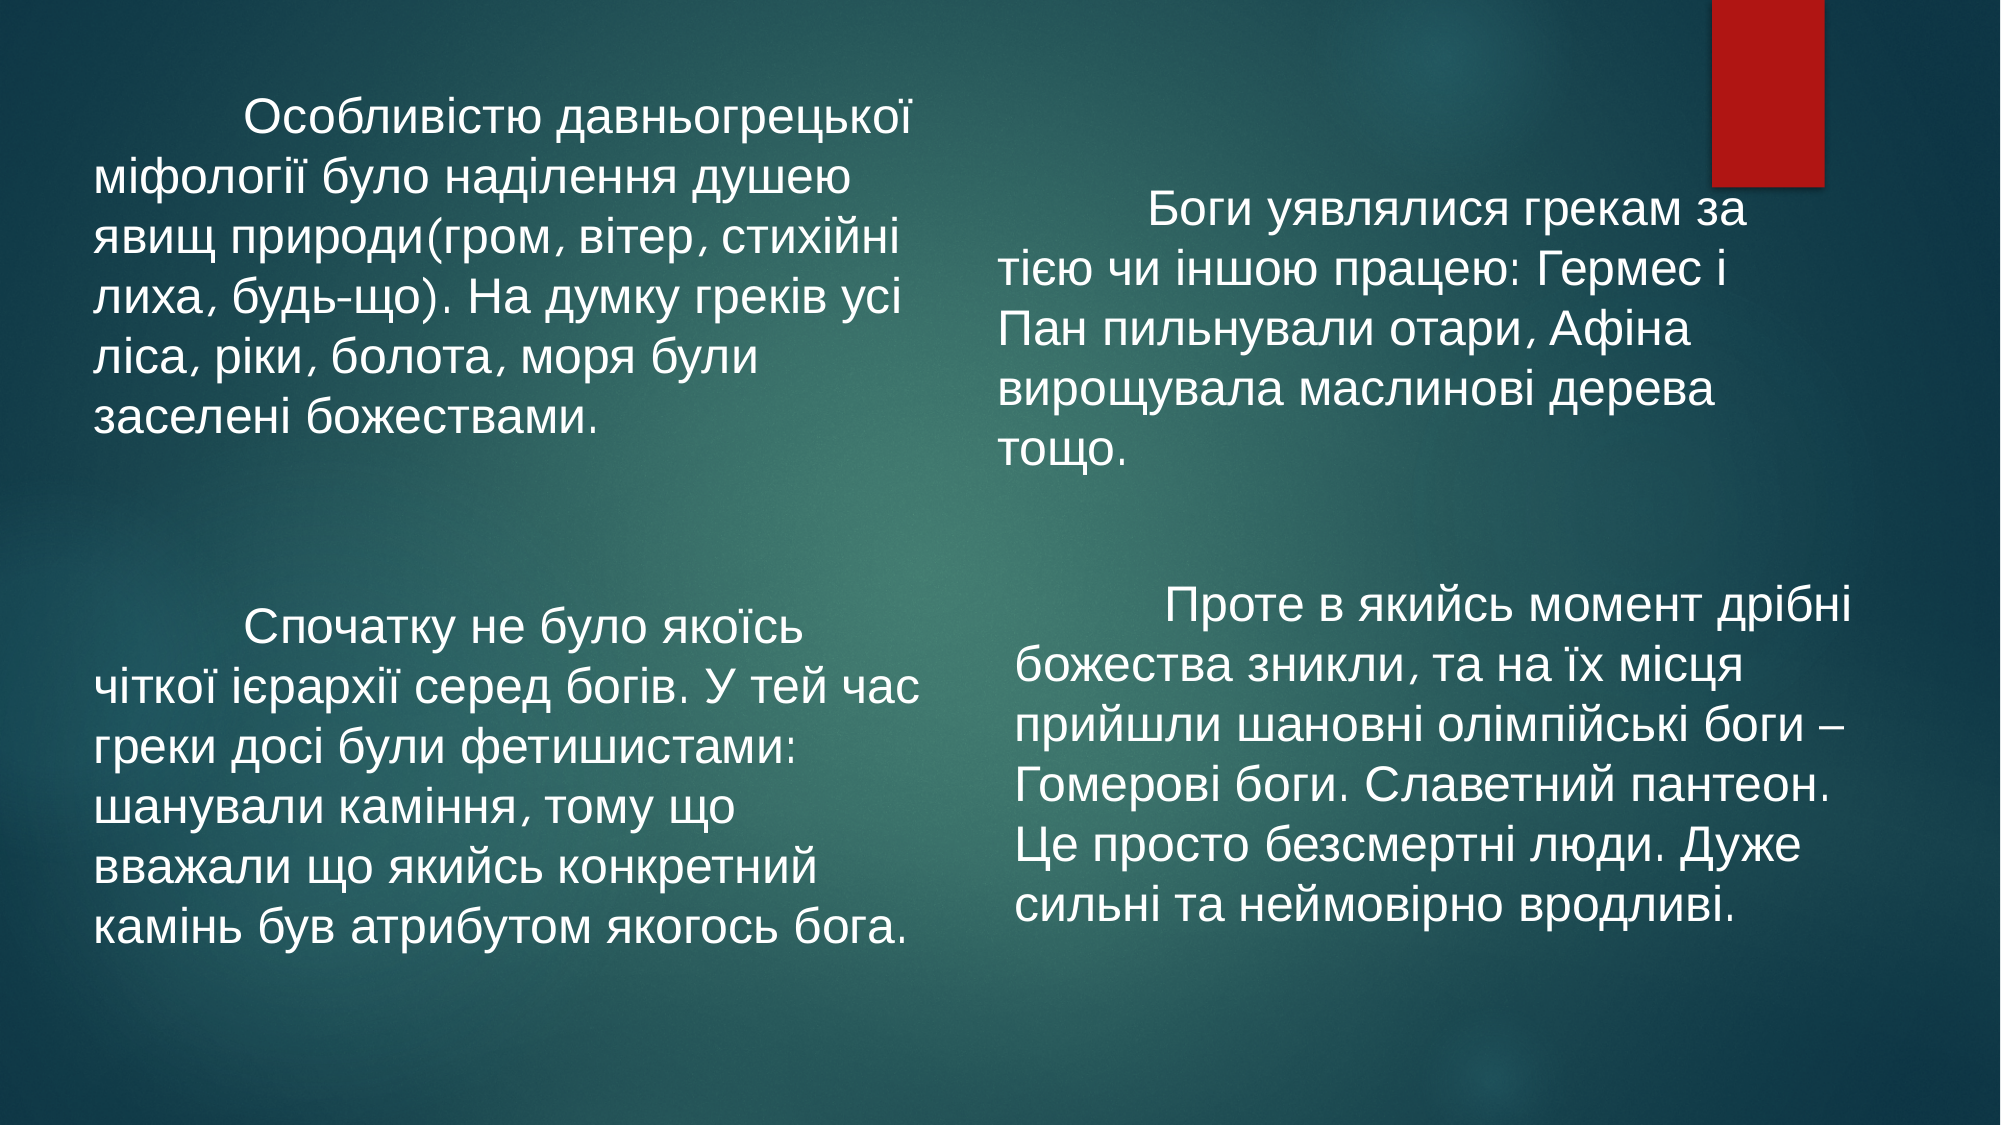

Особливістю давньогрецької міфології було наділення душею явищ природи(гром, вітер, стихійні лиха, будь-що). На думку греків усі ліса, ріки, болота, моря були заселені божествами.
	Боги уявлялися грекам за тією чи іншою працею: Гермес і Пан пильнували отари, Афіна вирощувала маслинові дерева тощо.
	Проте в якийсь момент дрібні божества зникли, та на їх місця прийшли шановні олімпійські боги – Гомерові боги. Славетний пантеон. Це просто безсмертні люди. Дуже сильні та неймовірно вродливі.
	Спочатку не було якоїсь чіткої ієрархії серед богів. У тей час греки досі були фетишистами: шанували каміння, тому що вважали що якийсь конкретний камінь був атрибутом якогось бога.